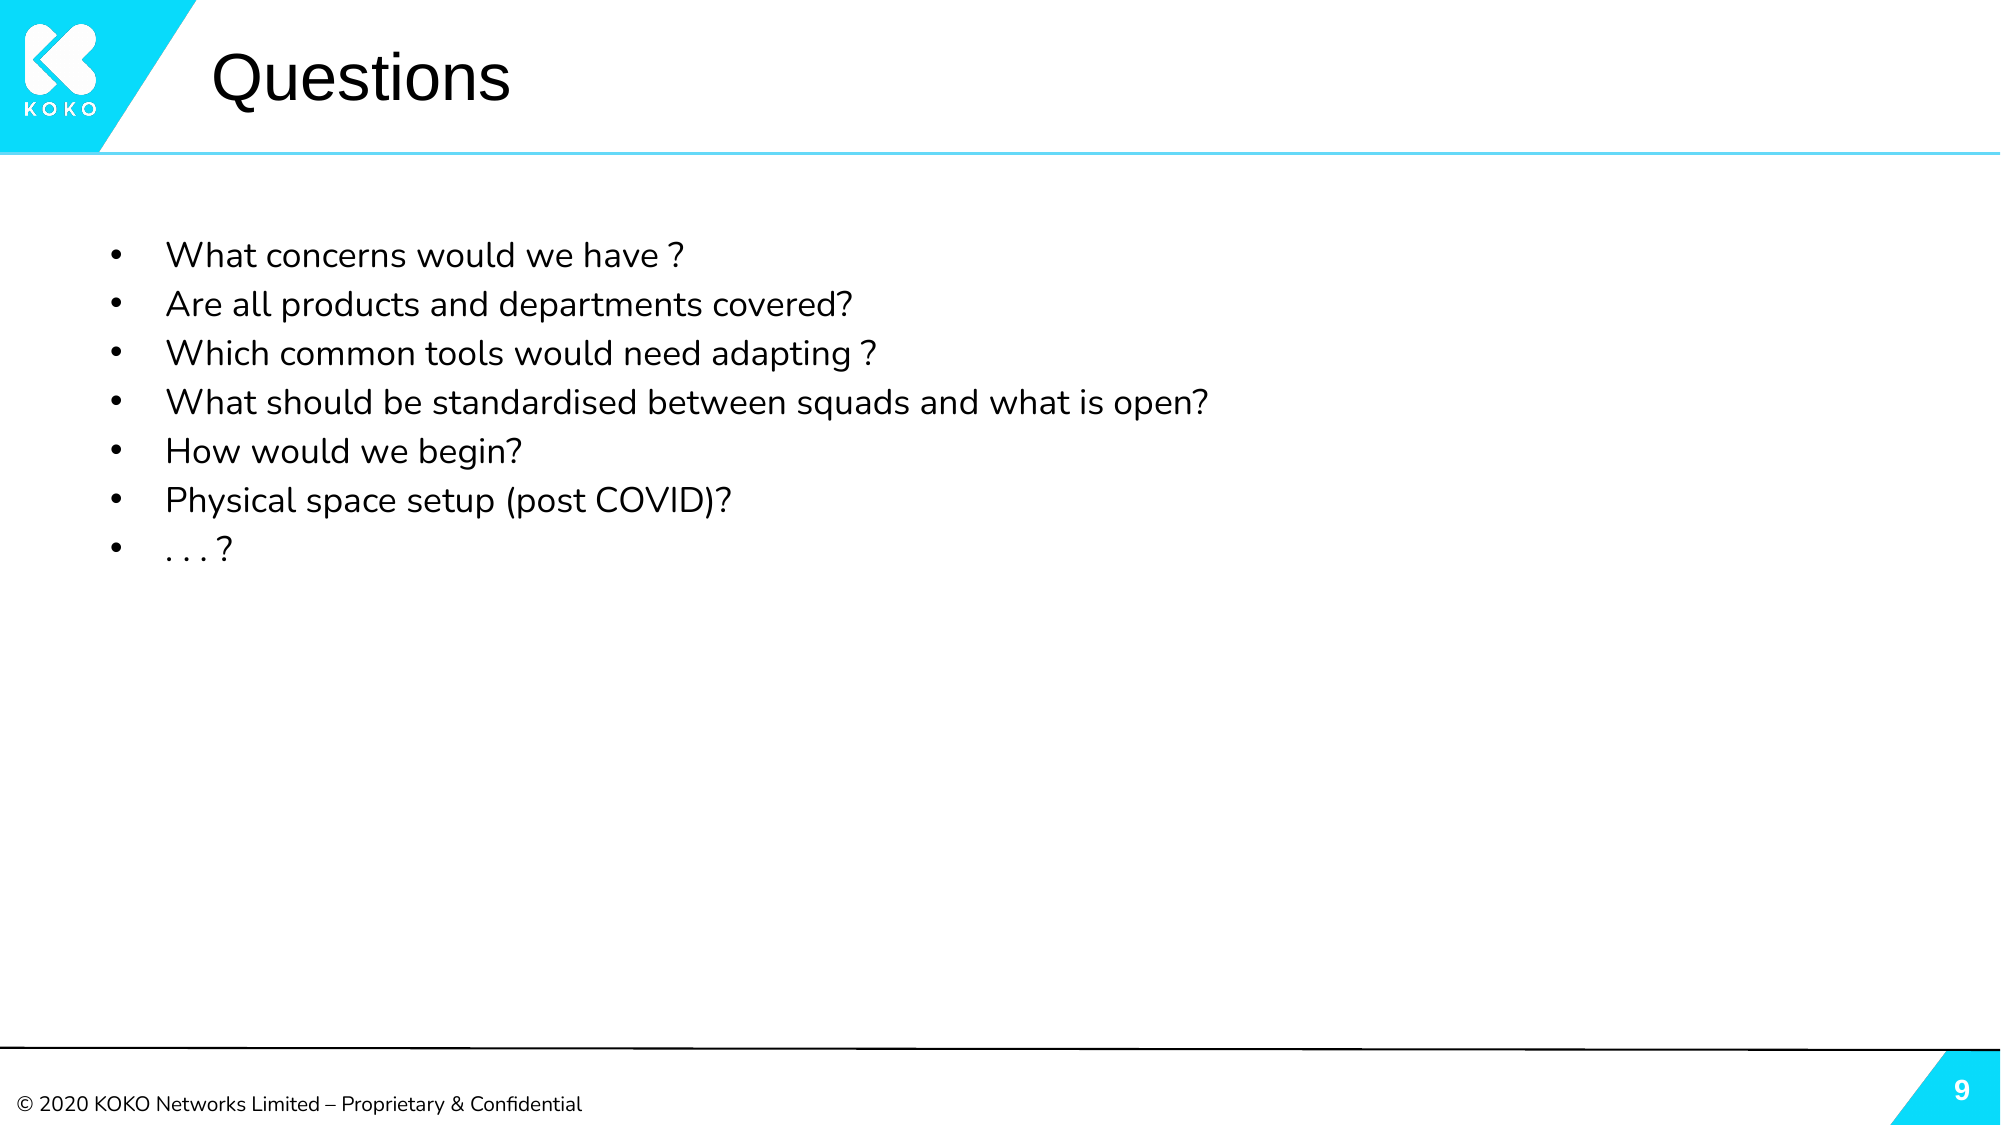

# Questions
What concerns would we have ?
Are all products and departments covered?
Which common tools would need adapting ?
What should be standardised between squads and what is open?
How would we begin?
Physical space setup (post COVID)?
. . . ?

9